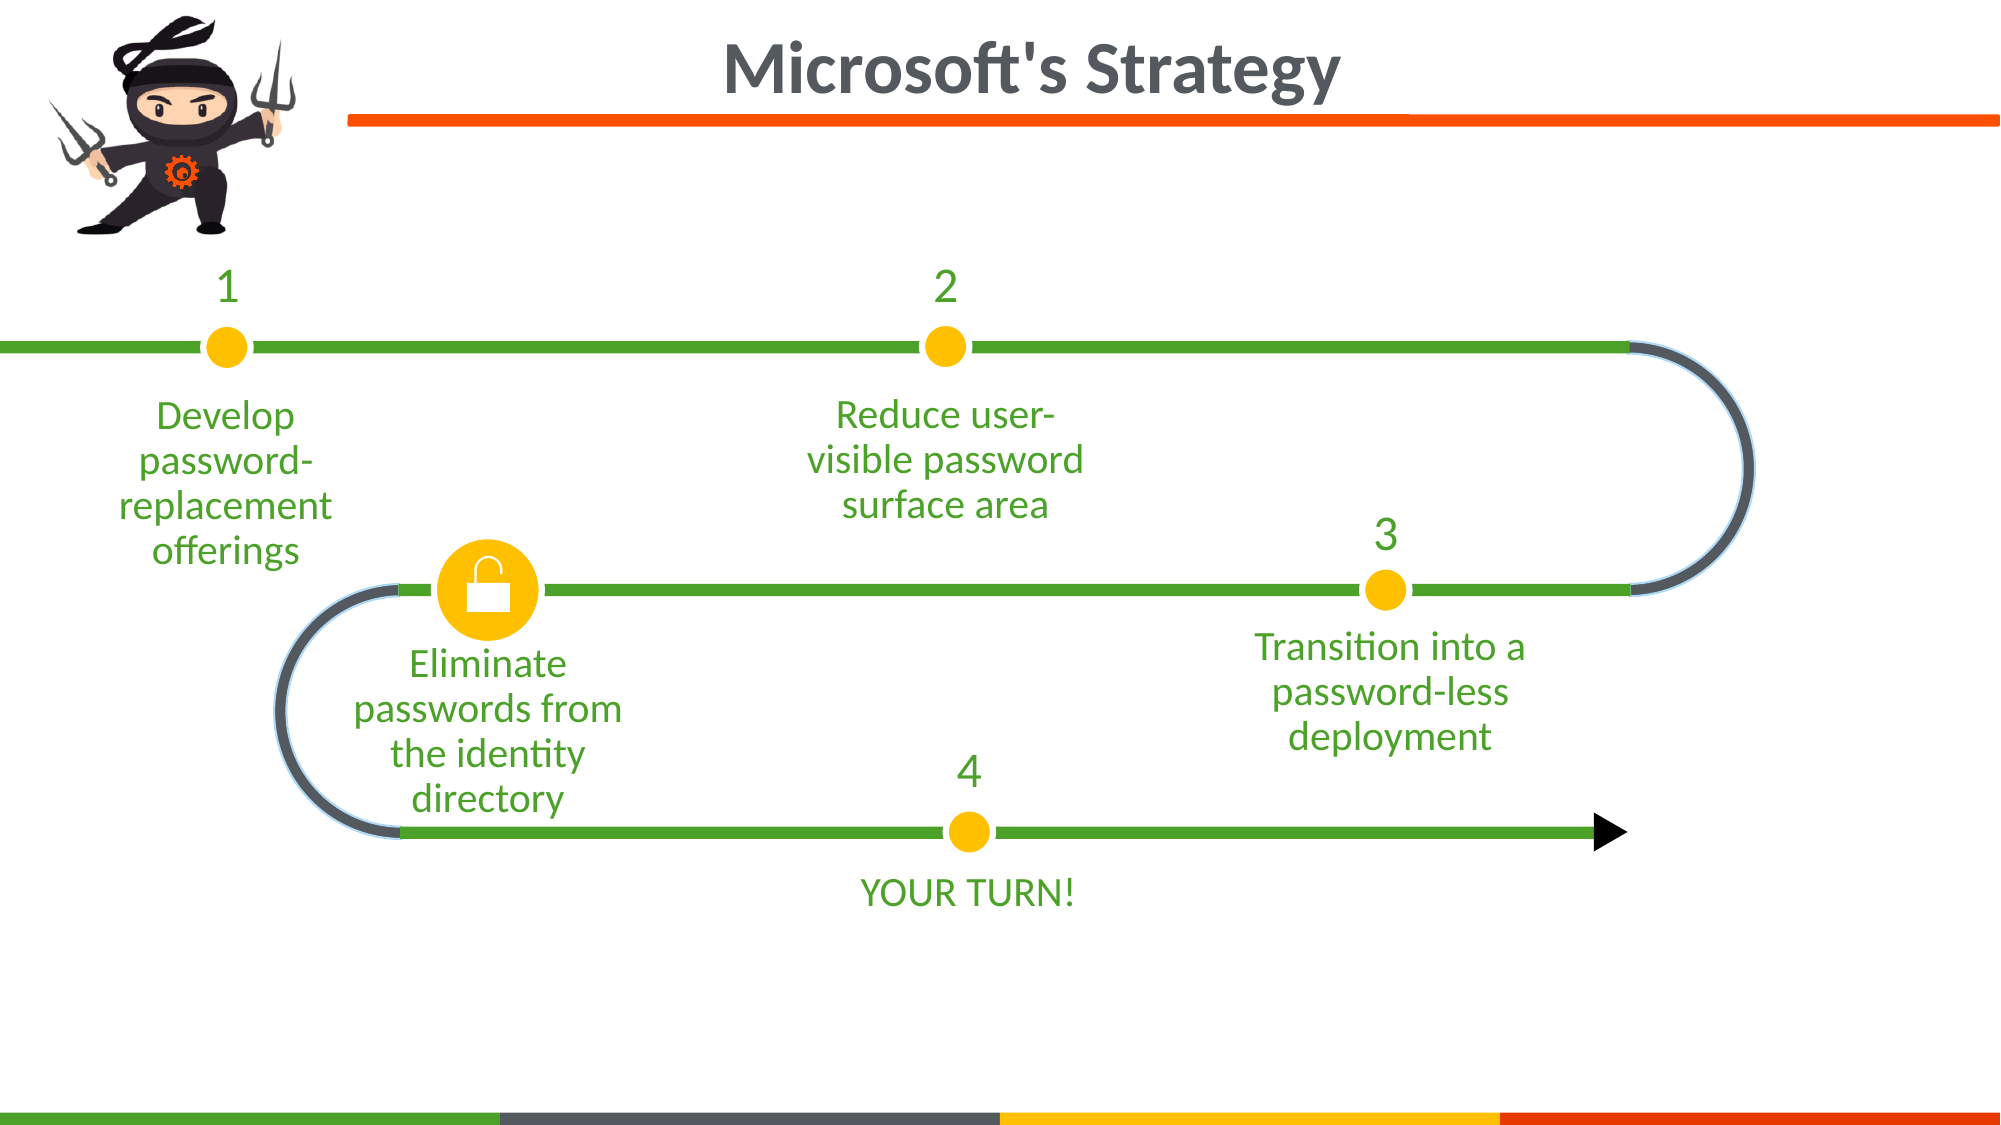

Microsoft's Strategy
Reduce user-visible password surface area
Develop password-replacement offerings
Transition into a password-less deployment
Eliminate passwords from the identity directory
YOUR TURN!